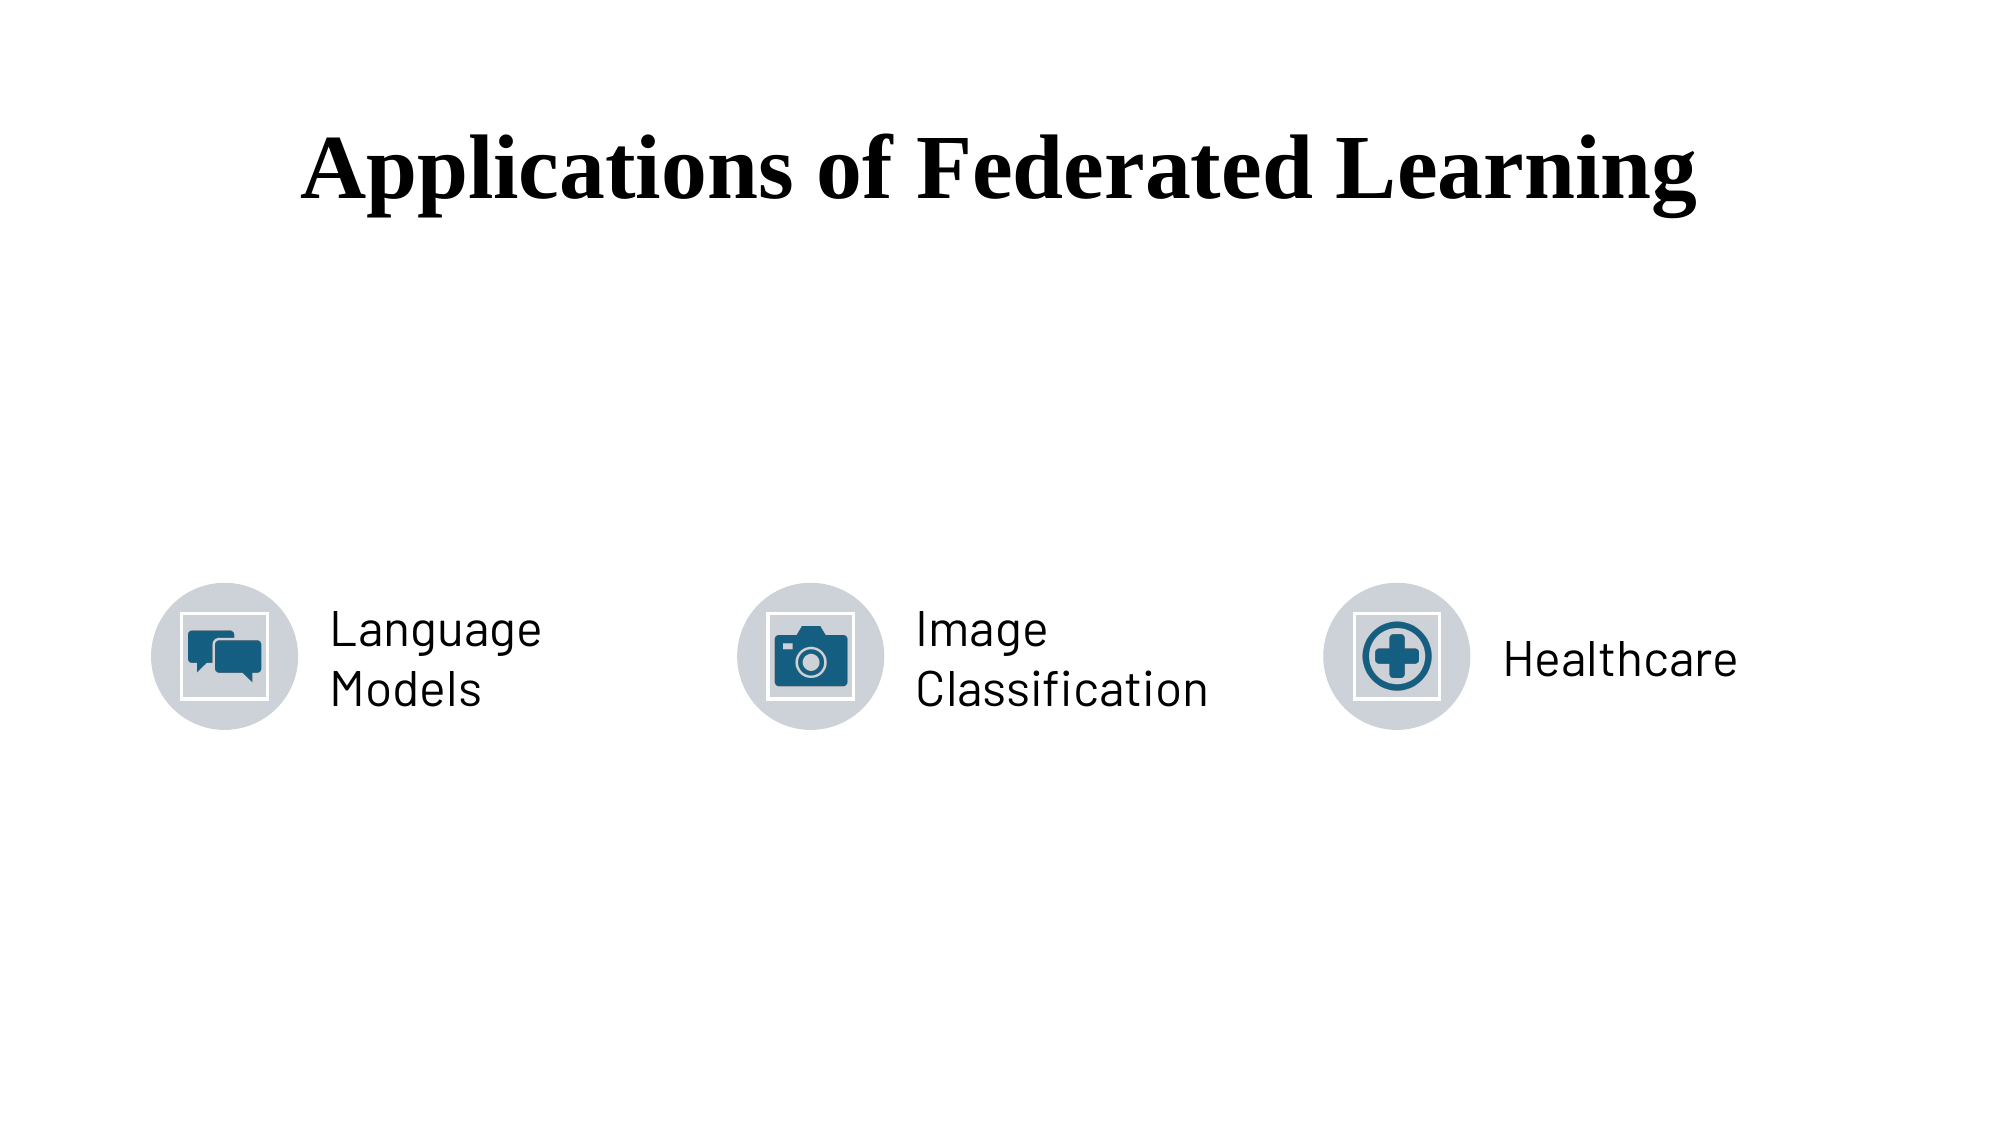

# Applications of Federated Learning
Language Models
Image Classification
Healthcare